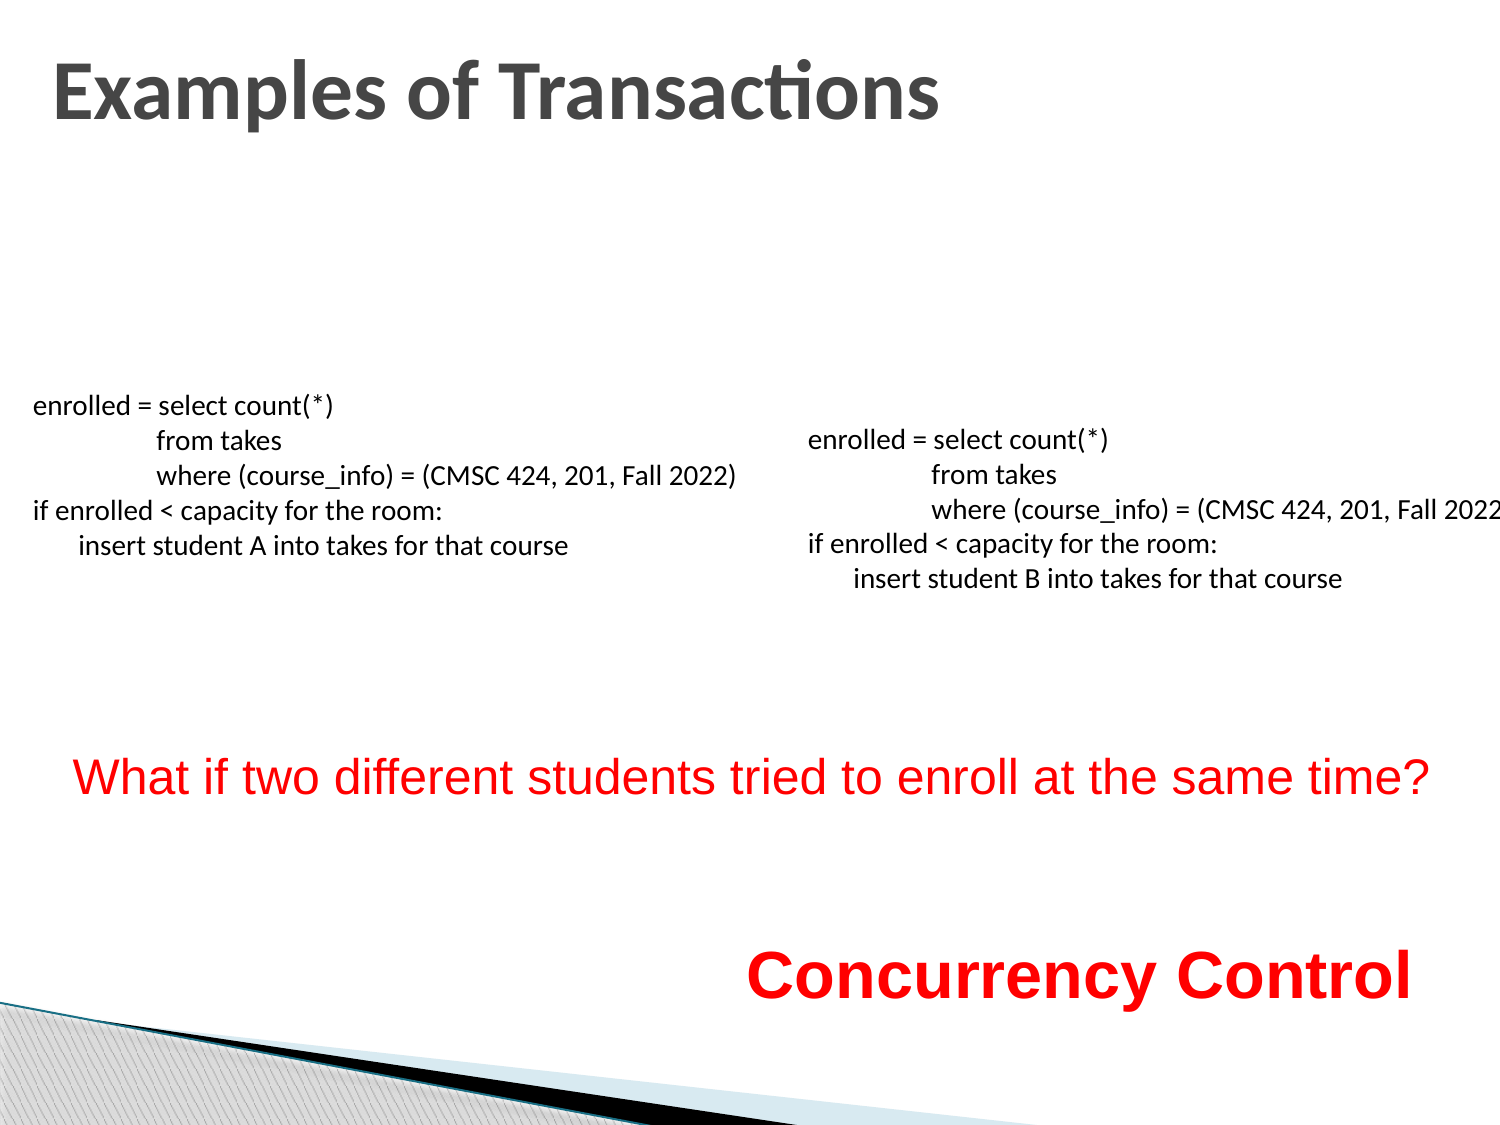

# Examples of Transactions
enrolled = select count(*)
                   from takes
                   where (course_info) = (CMSC 424, 201, Fall 2022)
if enrolled < capacity for the room:
       insert student A into takes for that course
enrolled = select count(*)
                   from takes
                   where (course_info) = (CMSC 424, 201, Fall 2022)
if enrolled < capacity for the room:
       insert student B into takes for that course
What if two different students tried to enroll at the same time?
Concurrency Control